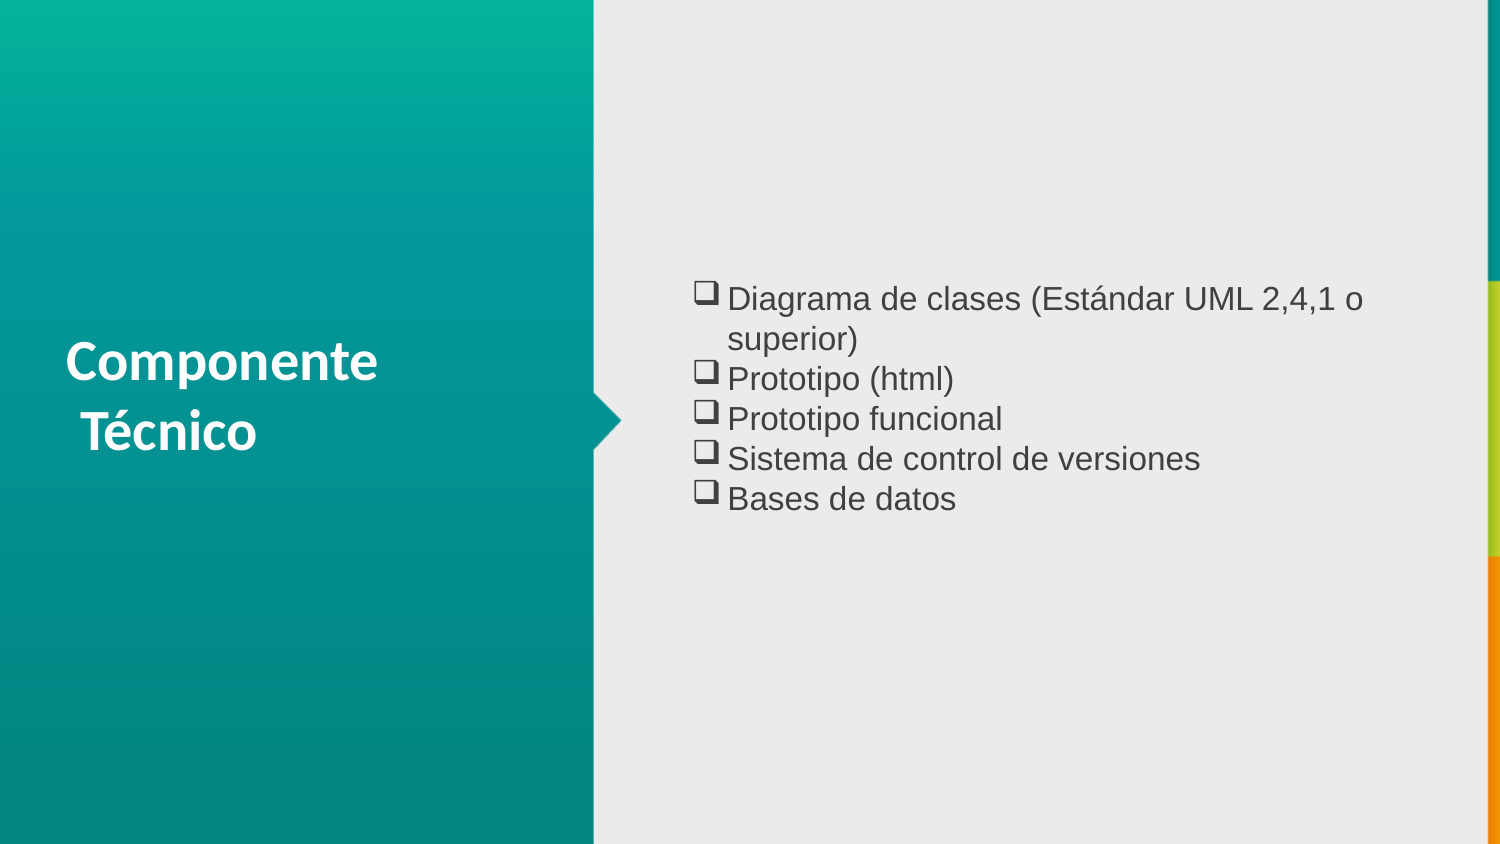

Diagrama de clases (Estándar UML 2,4,1 o superior)
Prototipo (html)
Prototipo funcional
Sistema de control de versiones
Bases de datos
Componente
 Técnico